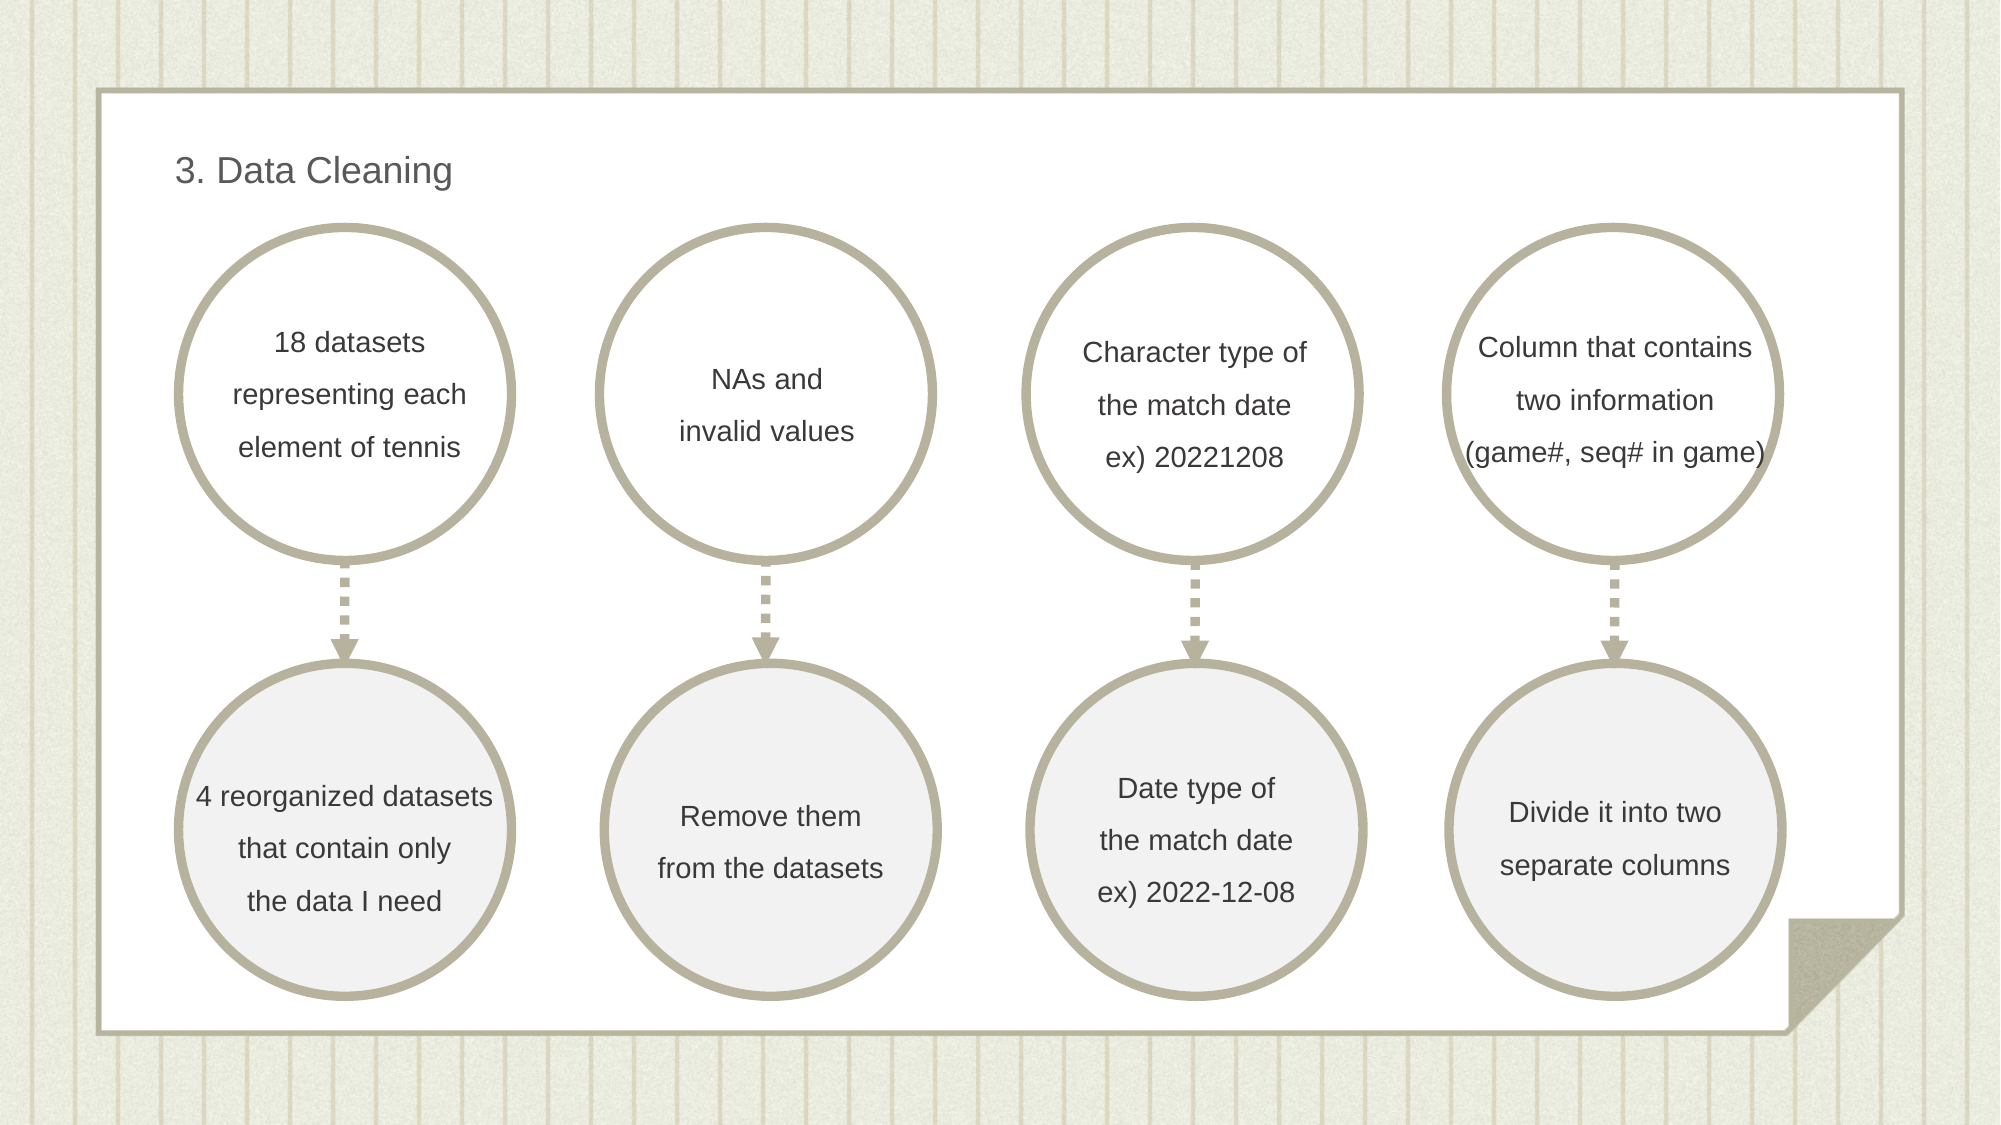

3. Data Cleaning

18 datasets
representing each
element of tennis

NAs and
invalid values

Character type of
the match date
ex) 20221208

Column that contains
two information
(game#, seq# in game)

4 reorganized datasets
that contain only
the data I need

Remove them
from the datasets

Date type of
the match date
ex) 2022-12-08

Divide it into two
separate columns